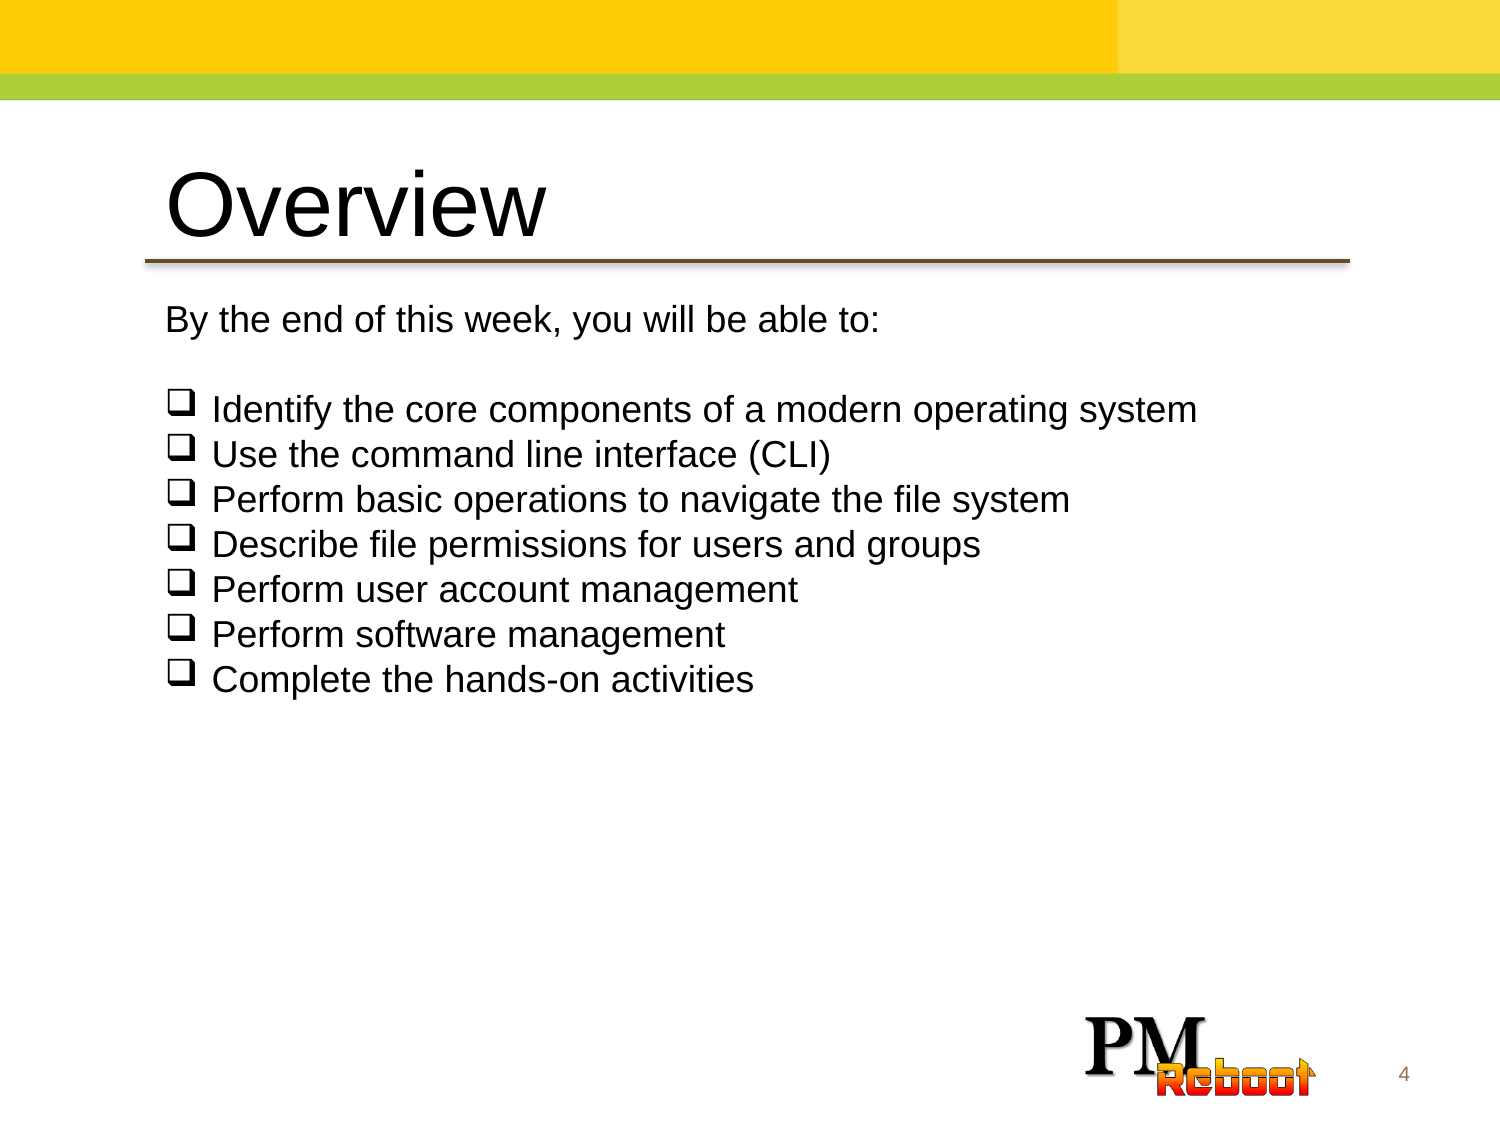

Overview
By the end of this week, you will be able to:

Identify the core components of a modern operating system
Use the command line interface (CLI)
Perform basic operations to navigate the file system
Describe file permissions for users and groups
Perform user account management
Perform software management
Complete the hands-on activities
4